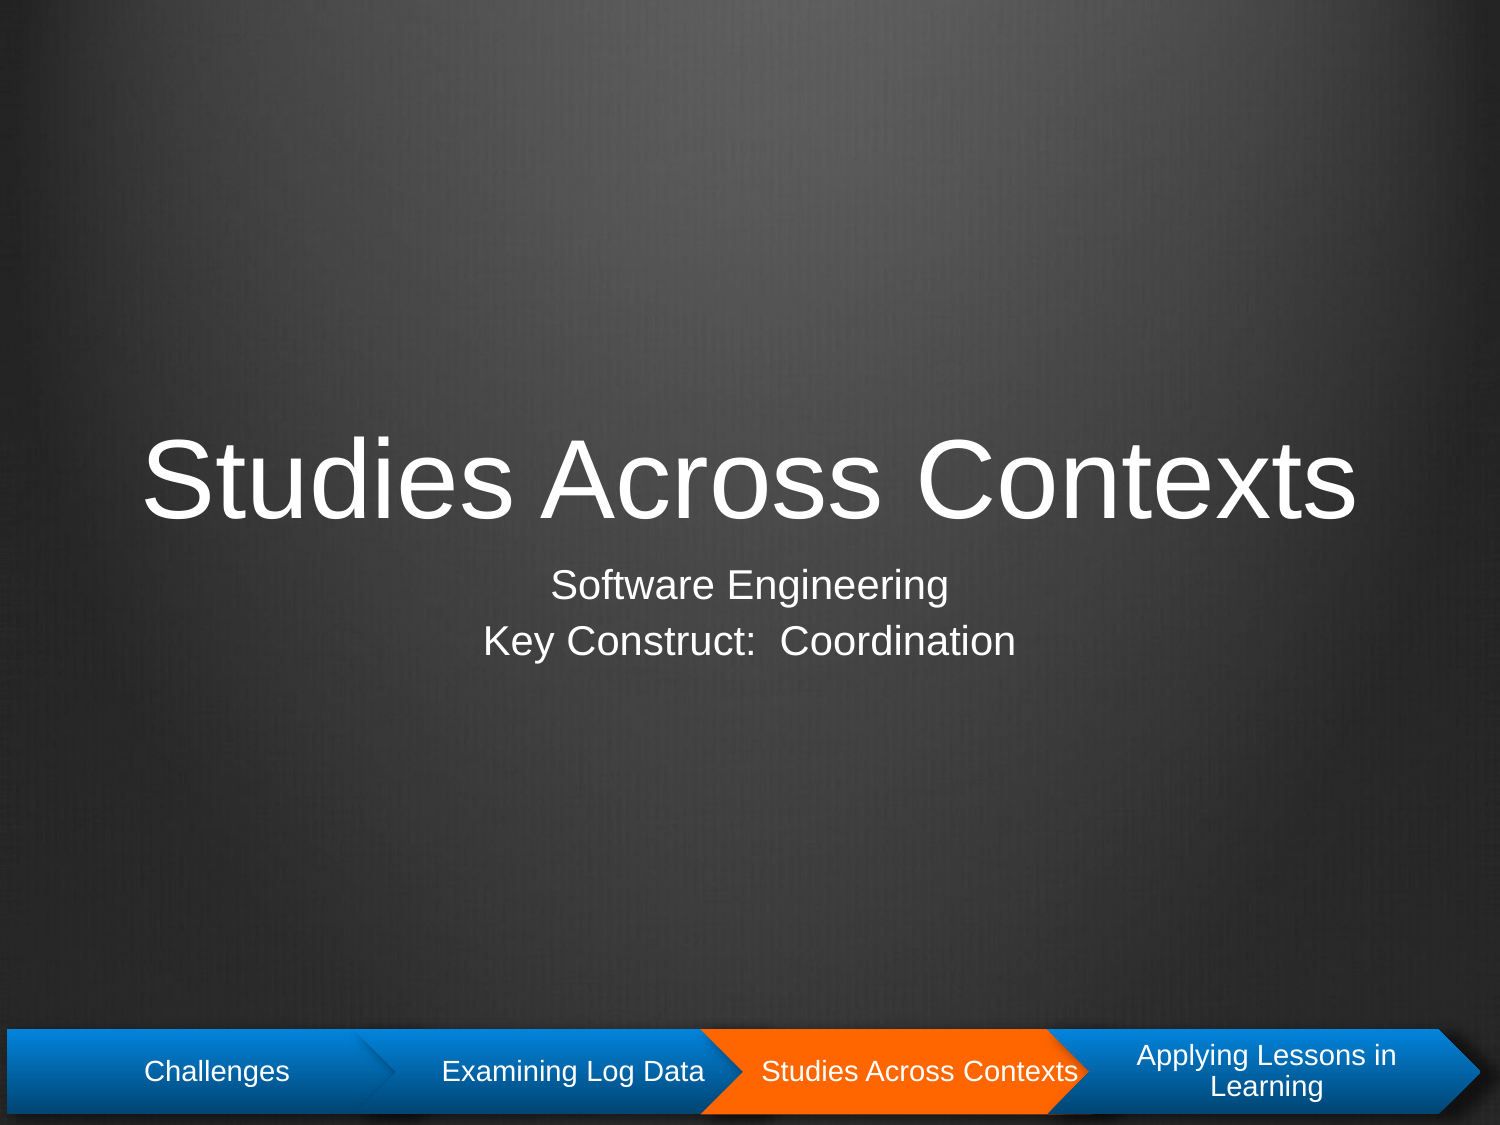

# Studies Across Contexts
Software Engineering
Key Construct:  Coordination
Challenges
Examining Log Data
Studies Across Contexts
Applying Lessons in Learning